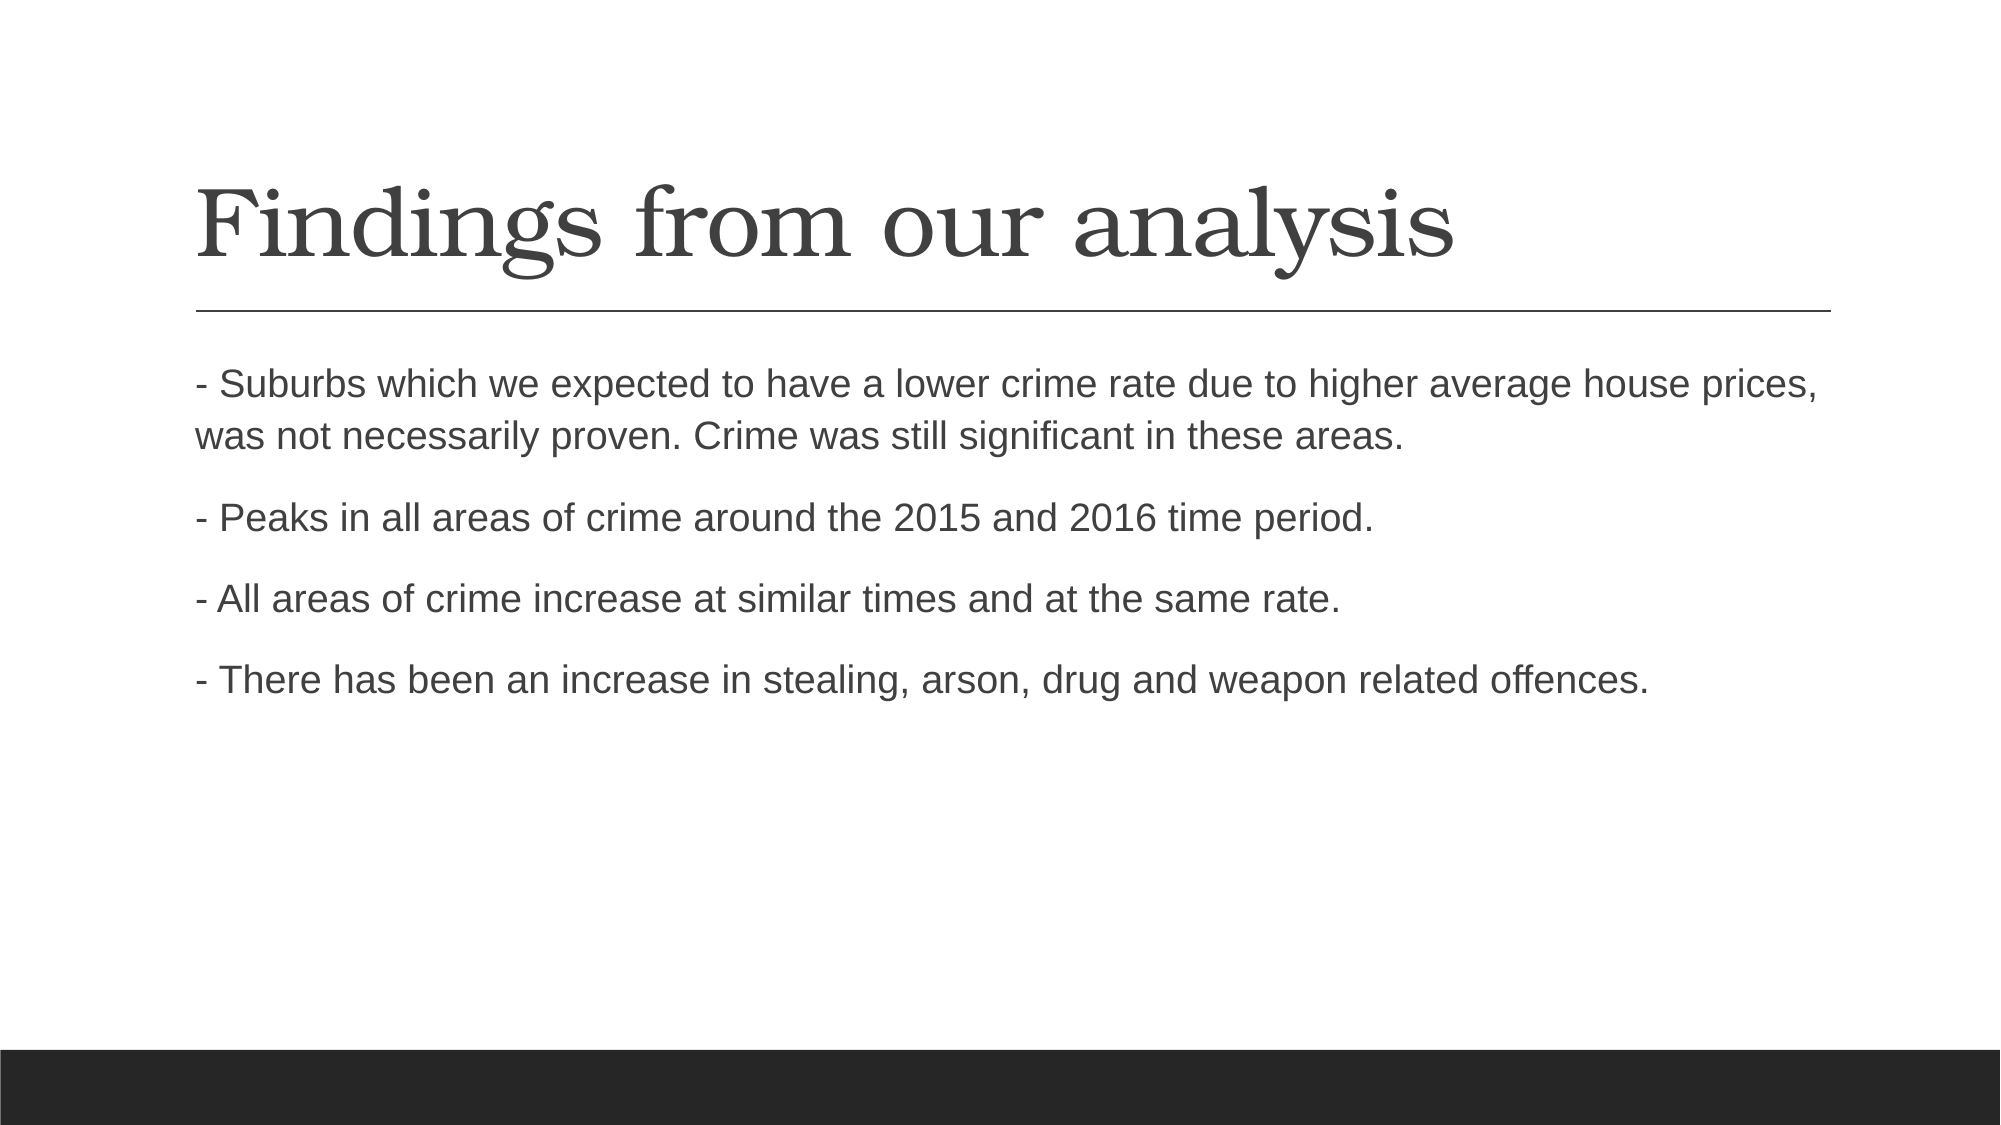

# Findings from our analysis
- Suburbs which we expected to have a lower crime rate due to higher average house prices, was not necessarily proven. Crime was still significant in these areas.
- Peaks in all areas of crime around the 2015 and 2016 time period.
- All areas of crime increase at similar times and at the same rate.
- There has been an increase in stealing, arson, drug and weapon related offences.